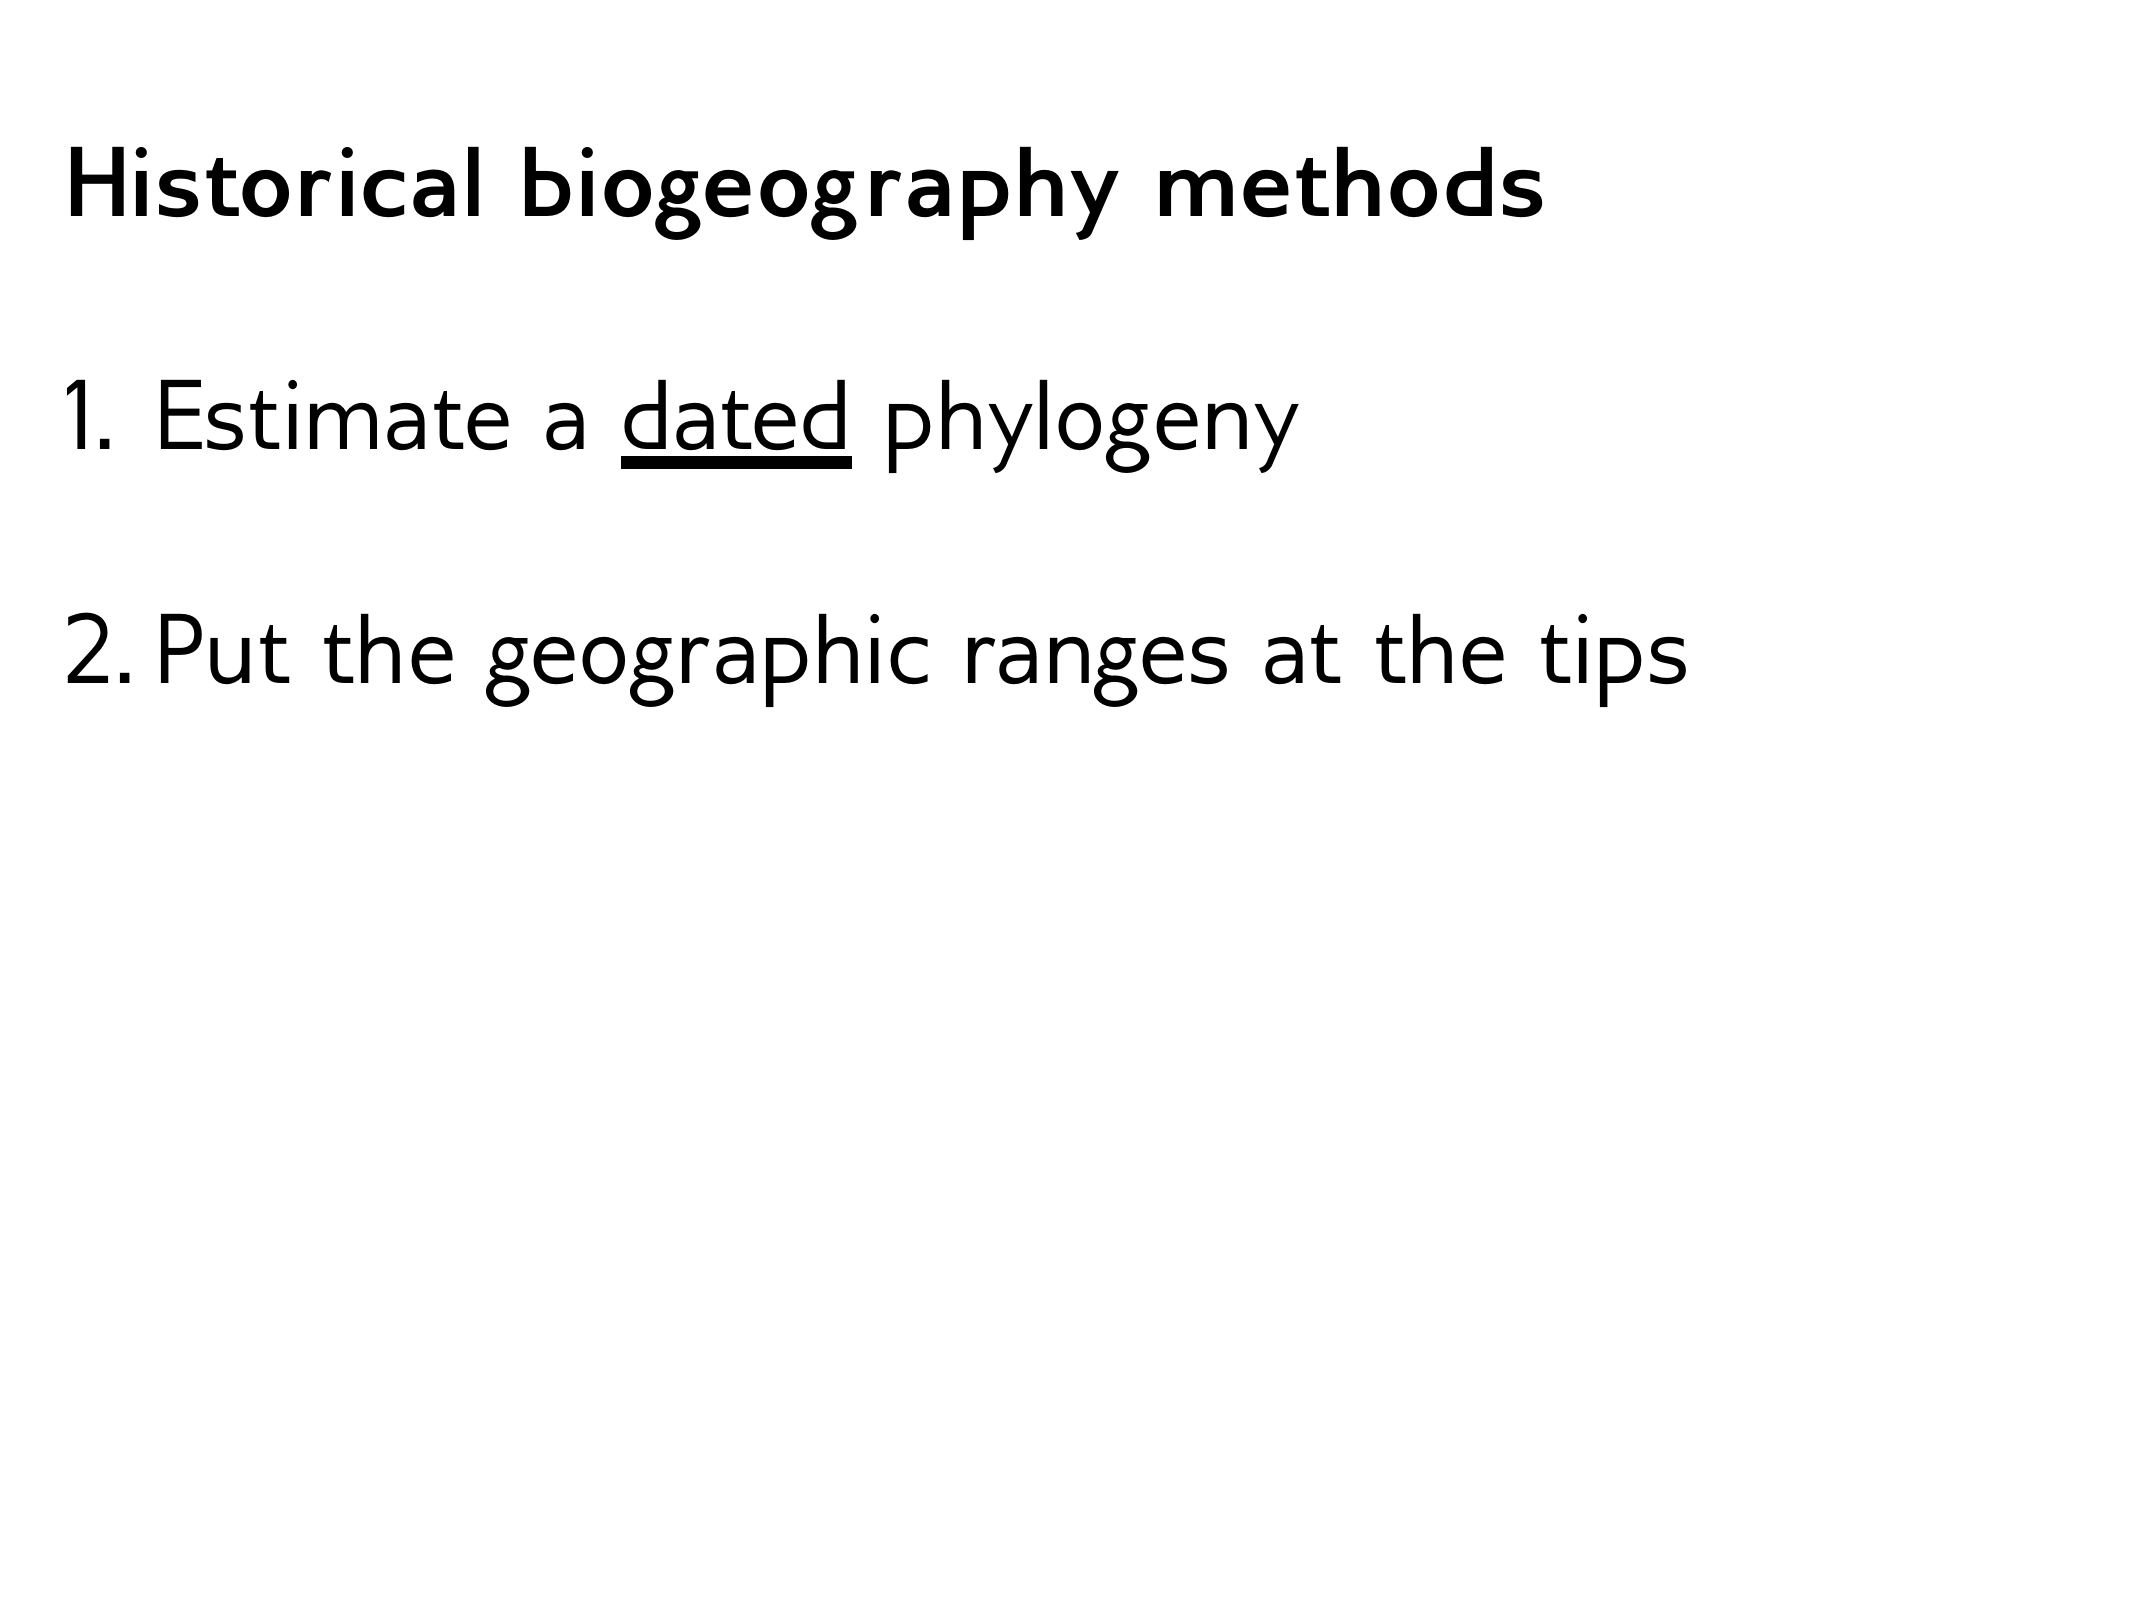

Historical biogeography methods

Estimate a dated phylogeny

Put the geographic ranges at the tips